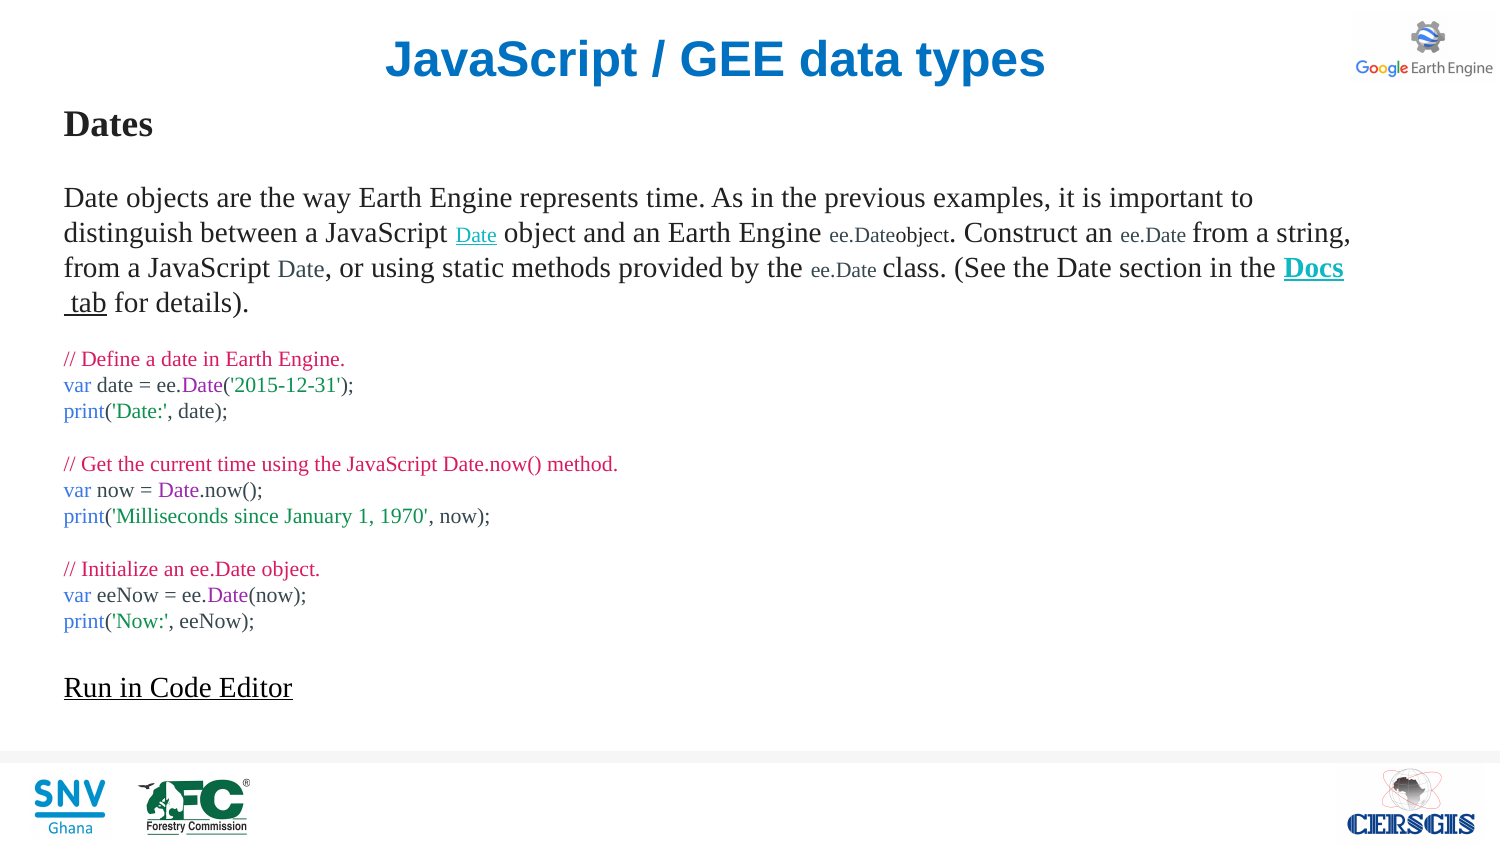

JavaScript / GEE data types
Dates
Date objects are the way Earth Engine represents time. As in the previous examples, it is important to distinguish between a JavaScript Date object and an Earth Engine ee.Dateobject. Construct an ee.Date from a string, from a JavaScript Date, or using static methods provided by the ee.Date class. (See the Date section in the Docs tab for details).

// Define a date in Earth Engine.
var date = ee.Date('2015-12-31');
print('Date:', date);
// Get the current time using the JavaScript Date.now() method.
var now = Date.now();
print('Milliseconds since January 1, 1970', now);
// Initialize an ee.Date object.
var eeNow = ee.Date(now);
print('Now:', eeNow);

Run in Code Editor